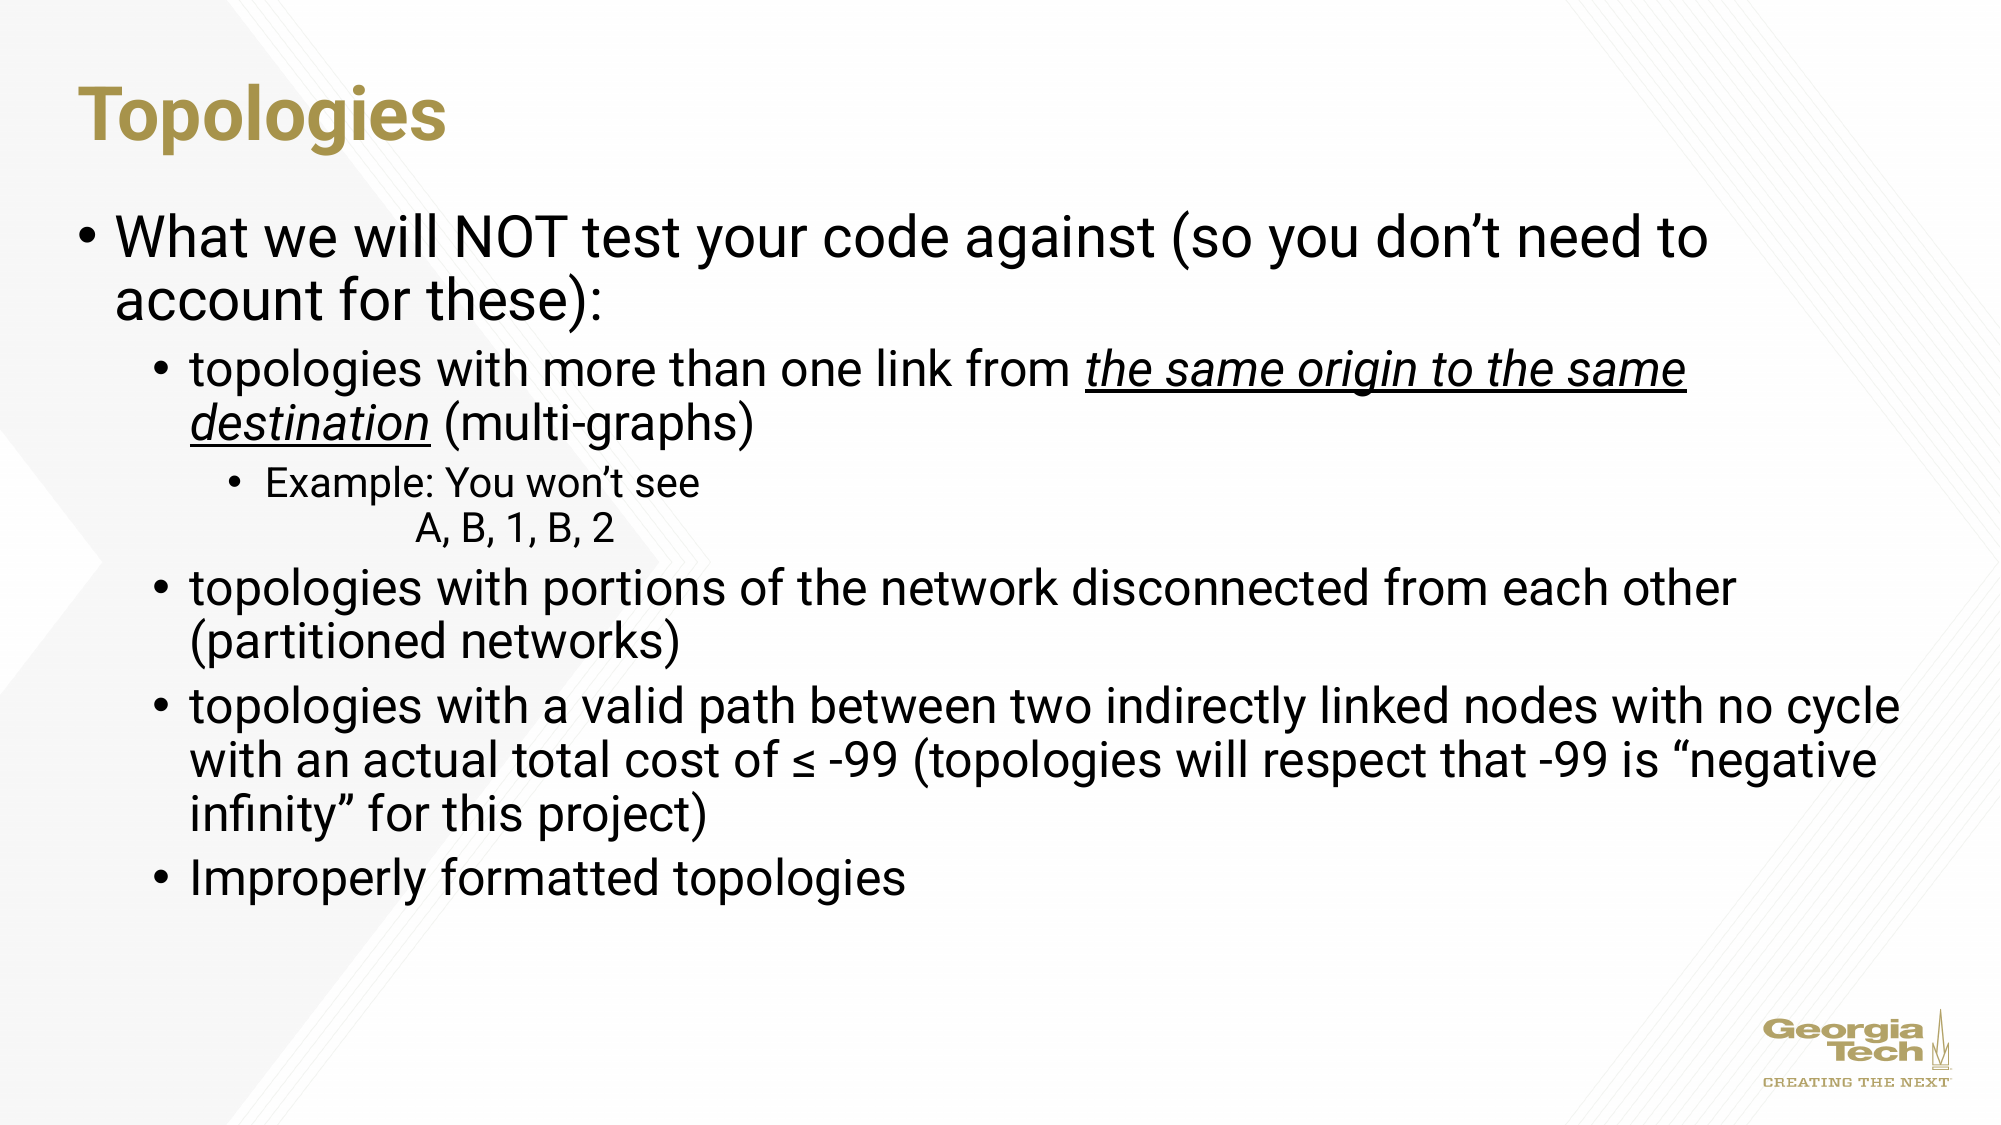

# Topologies
What we will NOT test your code against (so you don’t need to account for these):
topologies with more than one link from the same origin to the same destination (multi-graphs)
Example: You won’t see
	A, B, 1, B, 2
topologies with portions of the network disconnected from each other (partitioned networks)
topologies with a valid path between two indirectly linked nodes with no cycle with an actual total cost of ≤ -99 (topologies will respect that -99 is “negative infinity” for this project)
Improperly formatted topologies